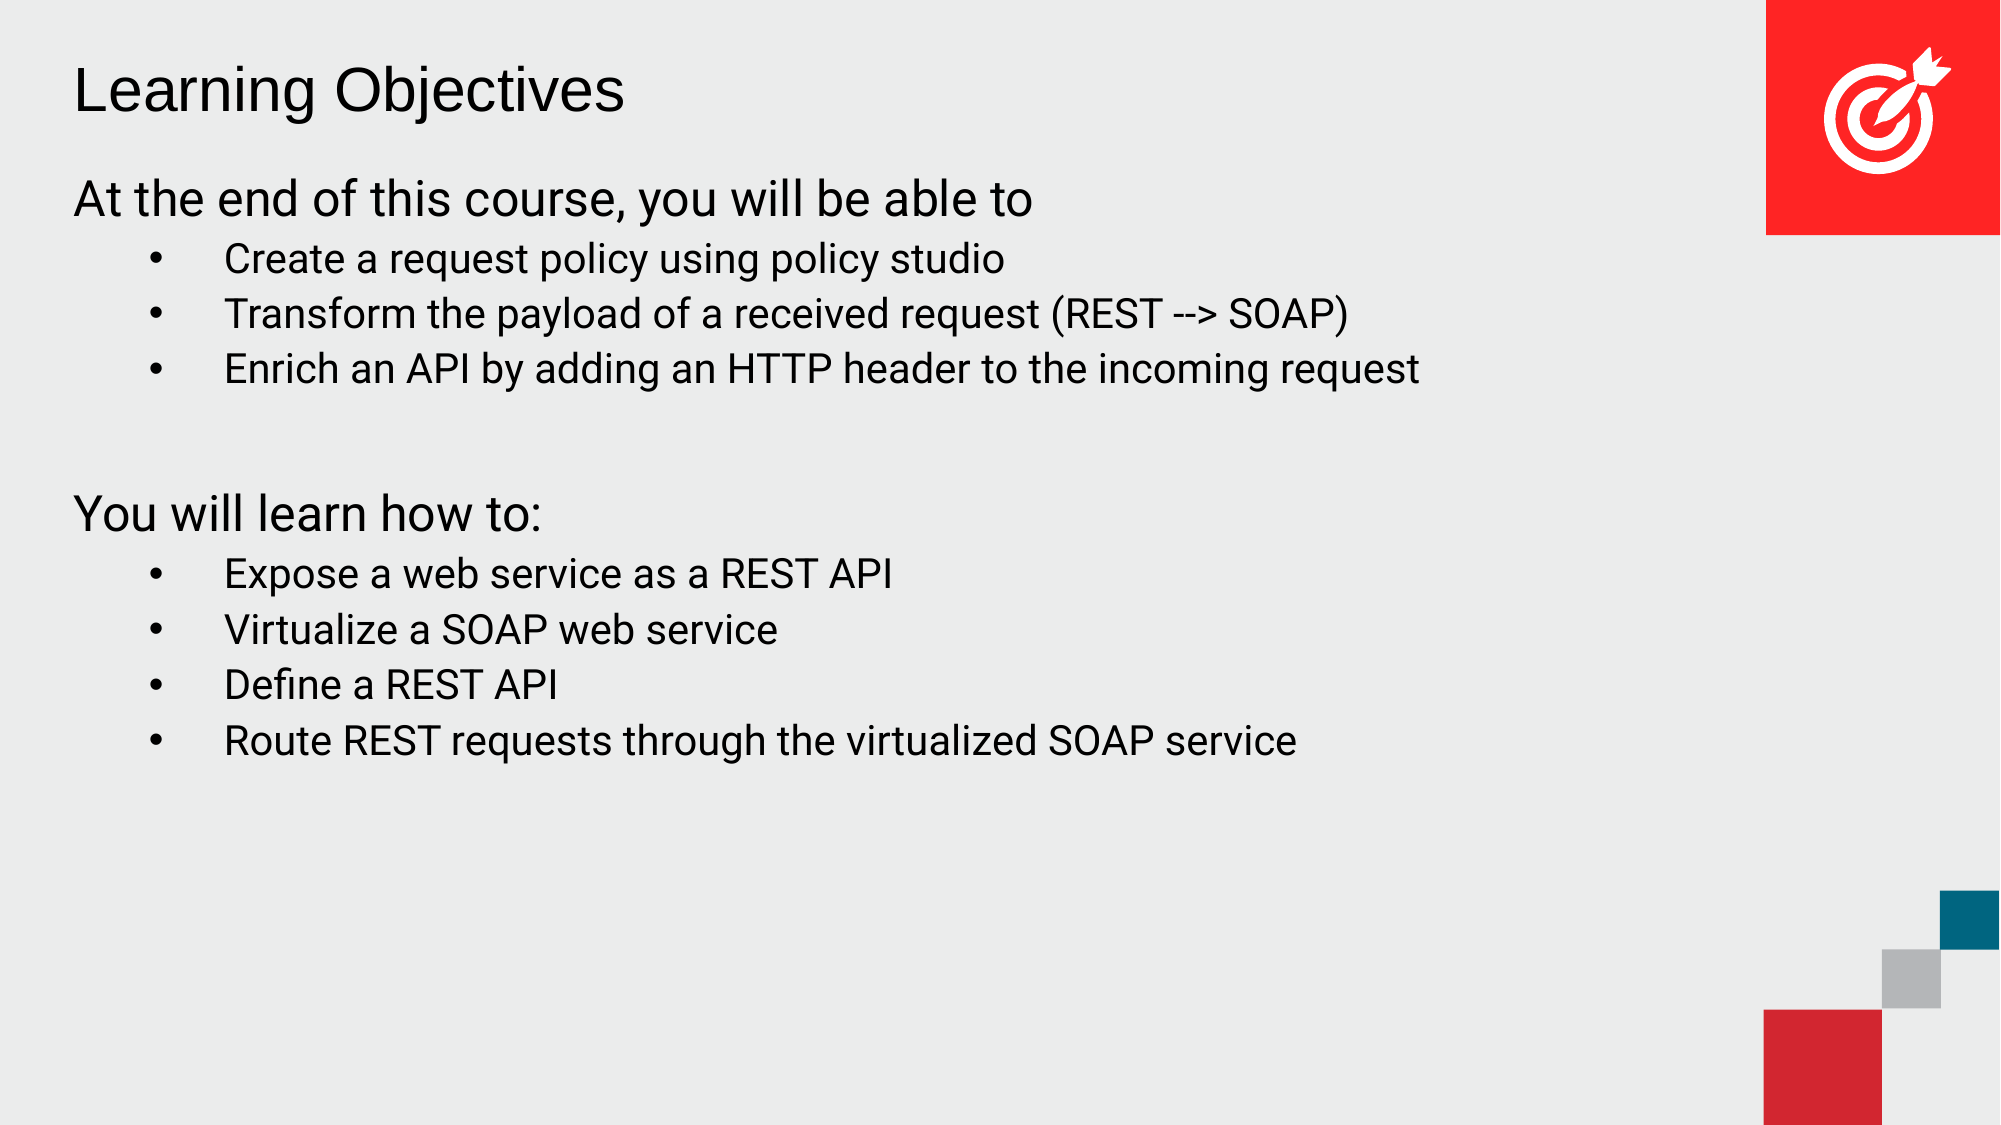

# Learning Objectives
At the end of this course, you will be able to
Create a request policy using policy studio
Transform the payload of a received request (REST --> SOAP)
Enrich an API by adding an HTTP header​ to the incoming request

You will learn how to:
Expose a web service as a REST API
Virtualize a SOAP web service
Define a REST API
Route REST requests through the virtualized SOAP service